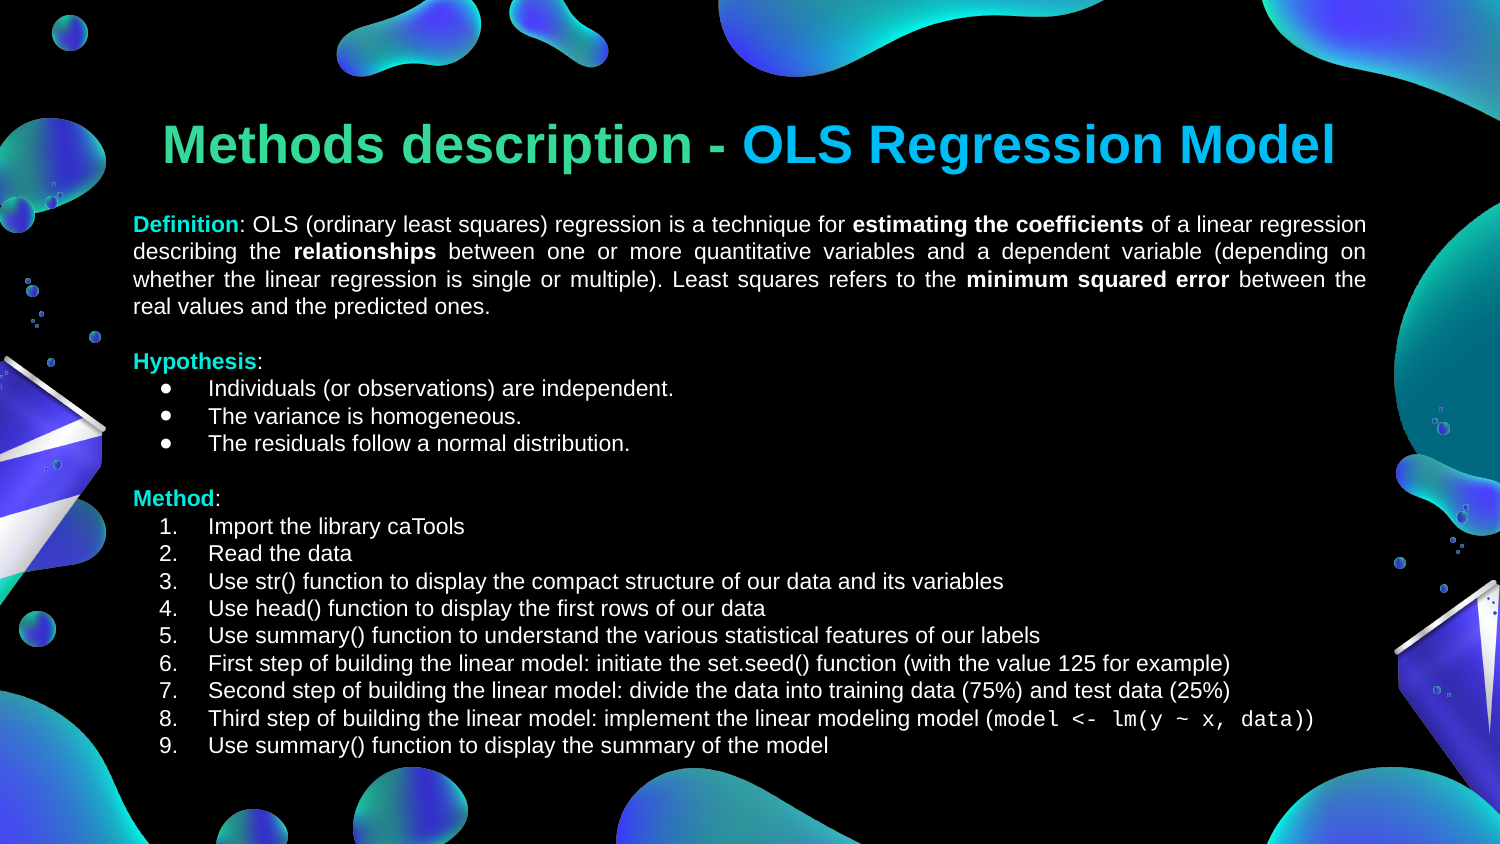

# Methods description - OLS Regression Model
Definition: OLS (ordinary least squares) regression is a technique for estimating the coefficients of a linear regression describing the relationships between one or more quantitative variables and a dependent variable (depending on whether the linear regression is single or multiple). Least squares refers to the minimum squared error between the real values and the predicted ones.

Hypothesis:
Individuals (or observations) are independent.
The variance is homogeneous.
The residuals follow a normal distribution.

Method:
Import the library caTools
Read the data
Use str() function to display the compact structure of our data and its variables
Use head() function to display the first rows of our data
Use summary() function to understand the various statistical features of our labels
First step of building the linear model: initiate the set.seed() function (with the value 125 for example)
Second step of building the linear model: divide the data into training data (75%) and test data (25%)
Third step of building the linear model: implement the linear modeling model (model <- lm(y ~ x, data))
Use summary() function to display the summary of the model